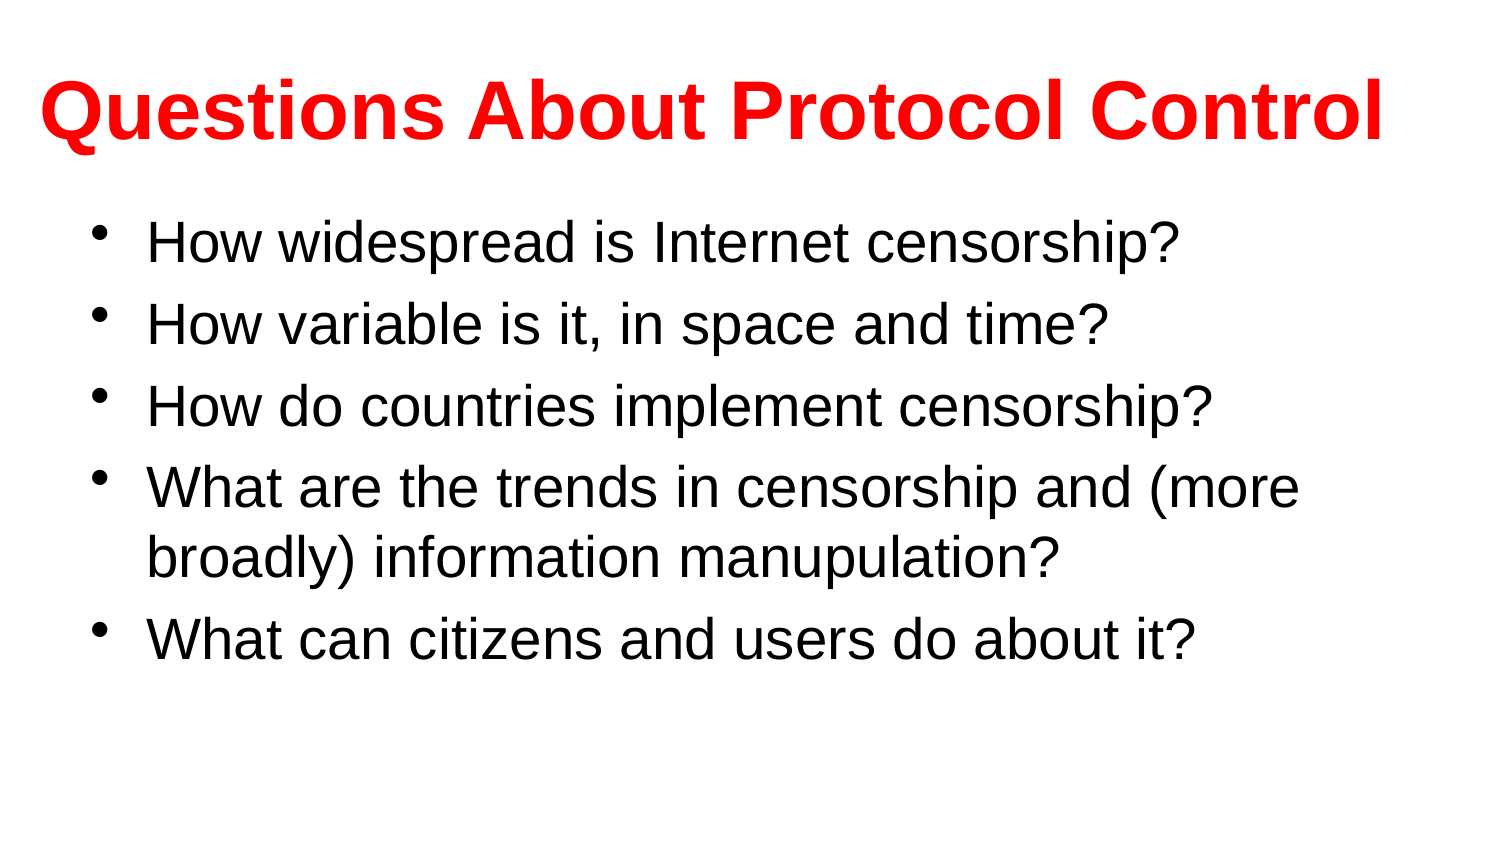

# Questions About Protocol Control
How widespread is Internet censorship?
How variable is it, in space and time?
How do countries implement censorship?
What are the trends in censorship and (more broadly) information manupulation?
What can citizens and users do about it?